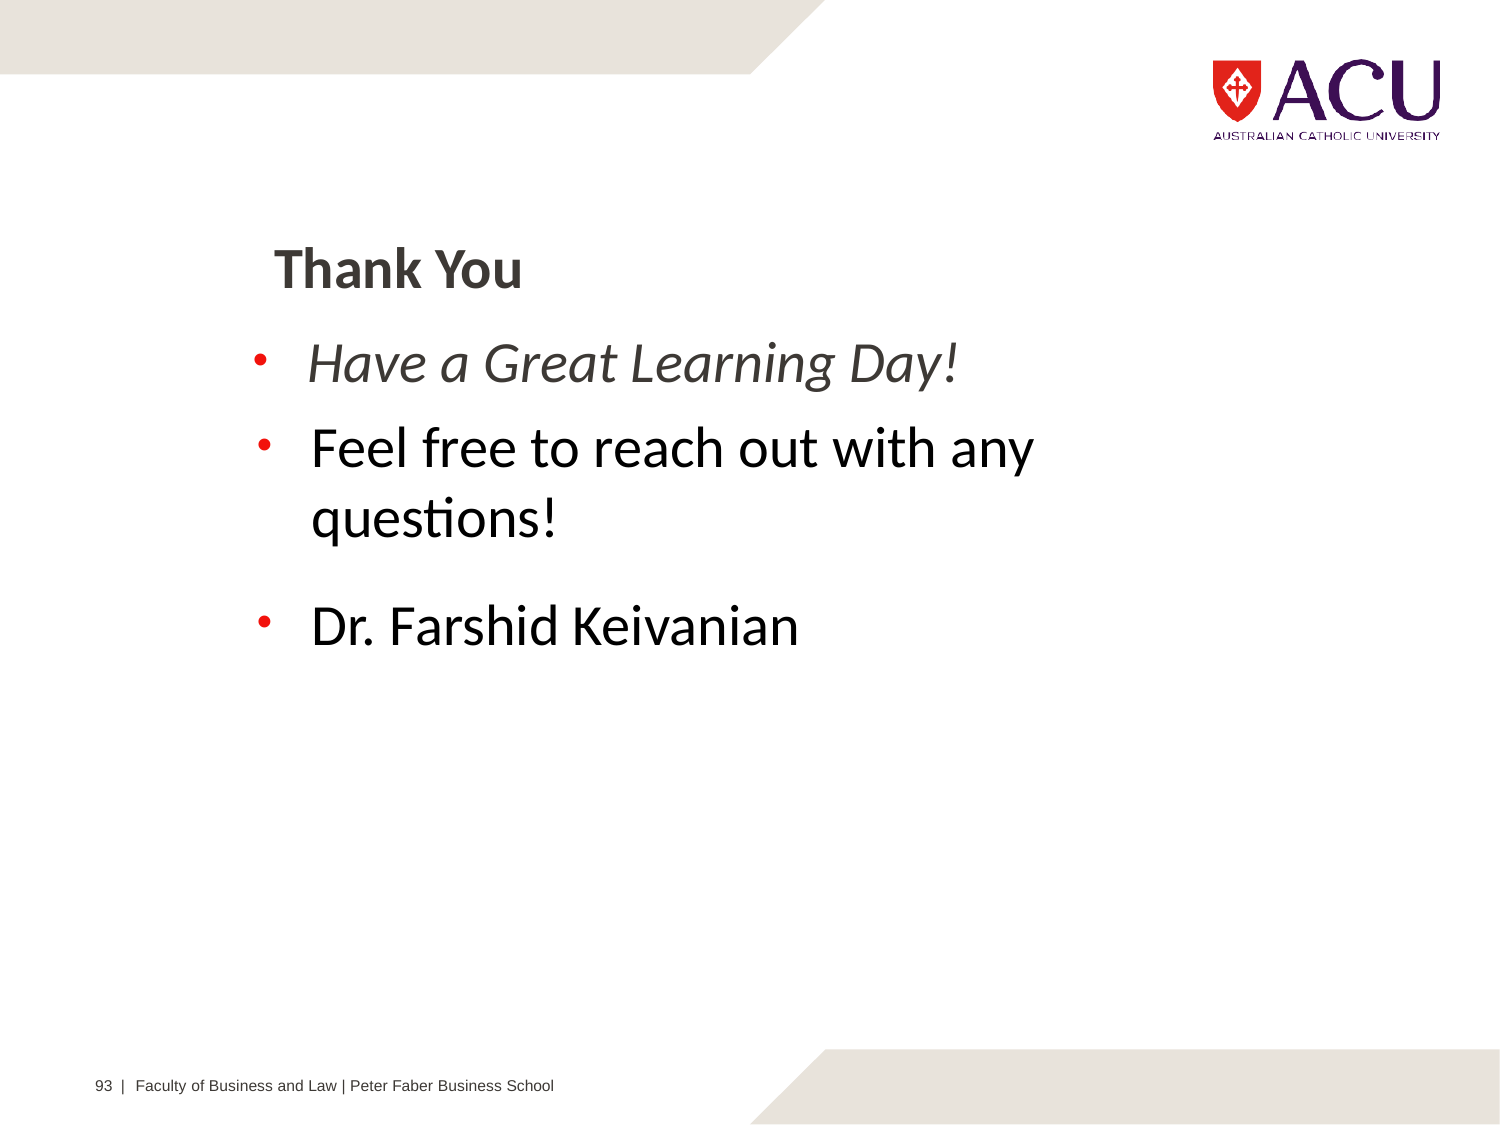

# Thank You
Have a Great Learning Day!
Feel free to reach out with any questions!
Dr. Farshid Keivanian
93 | Faculty of Business and Law | Peter Faber Business School